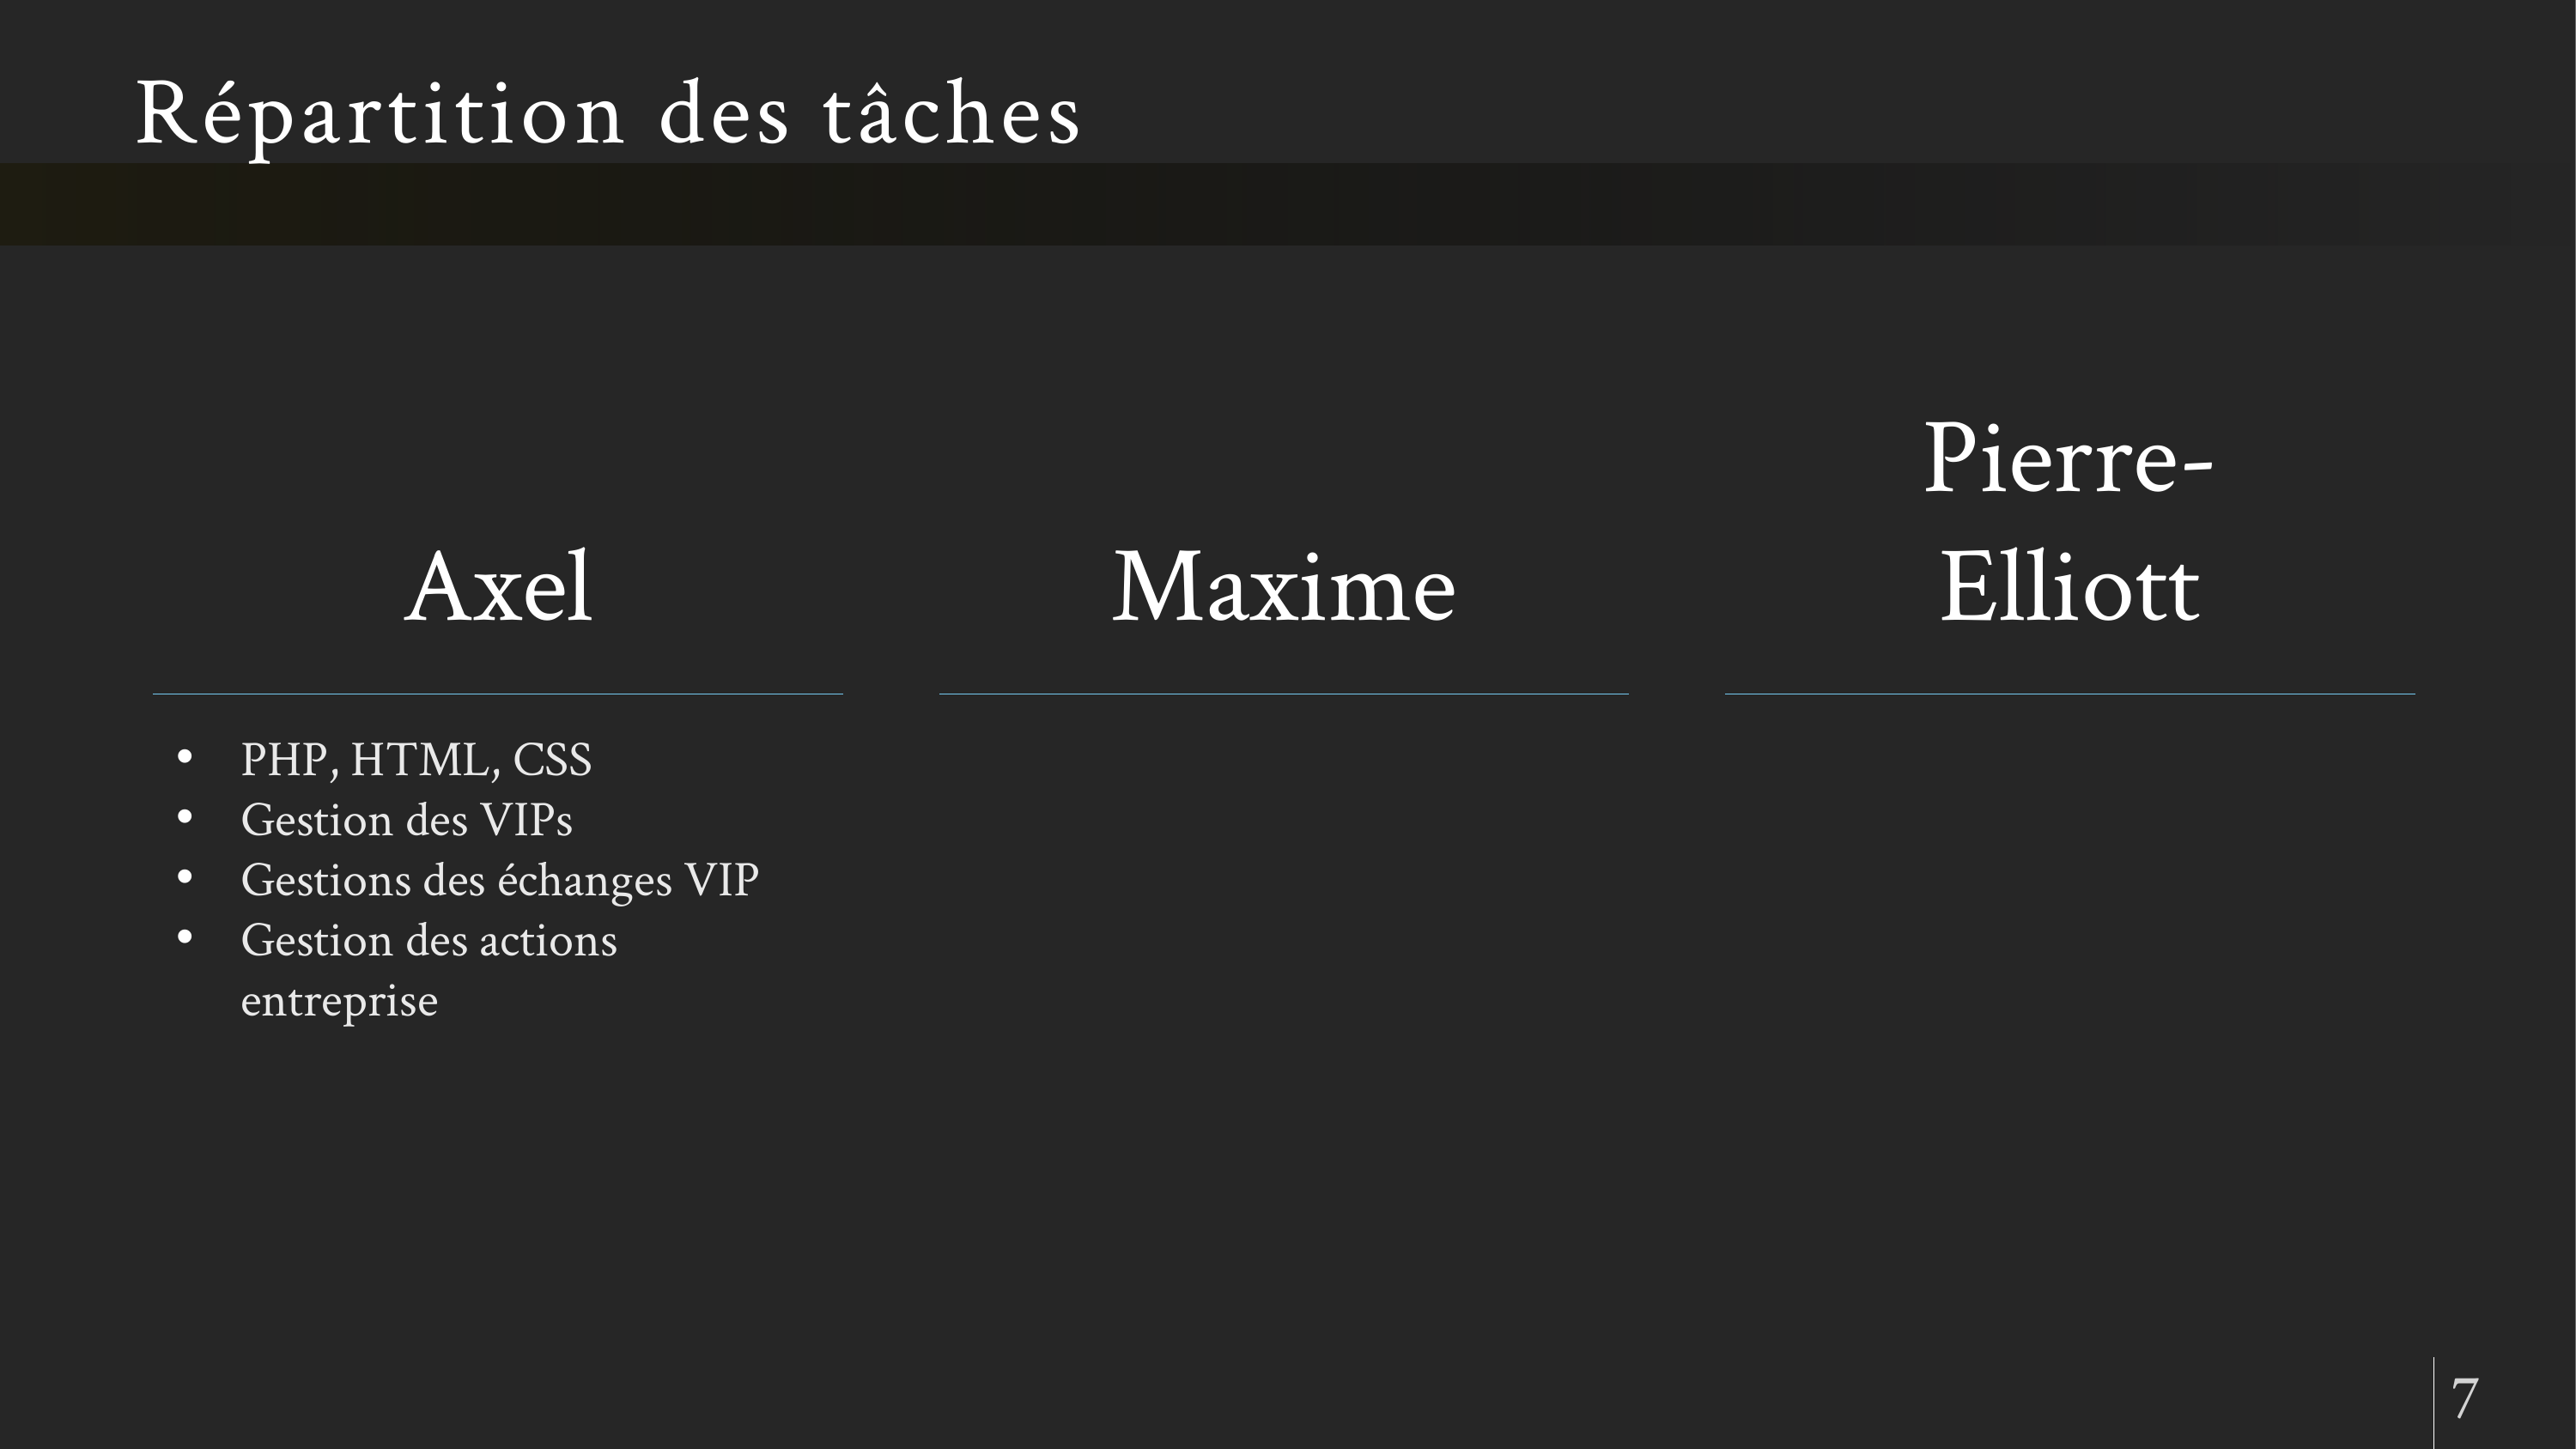

# Répartition des tâches

Axel
Maxime
Pierre-
Elliott
PHP, HTML, CSS
Gestion des VIPs
Gestions des échanges VIP
Gestion des actions entreprise

7